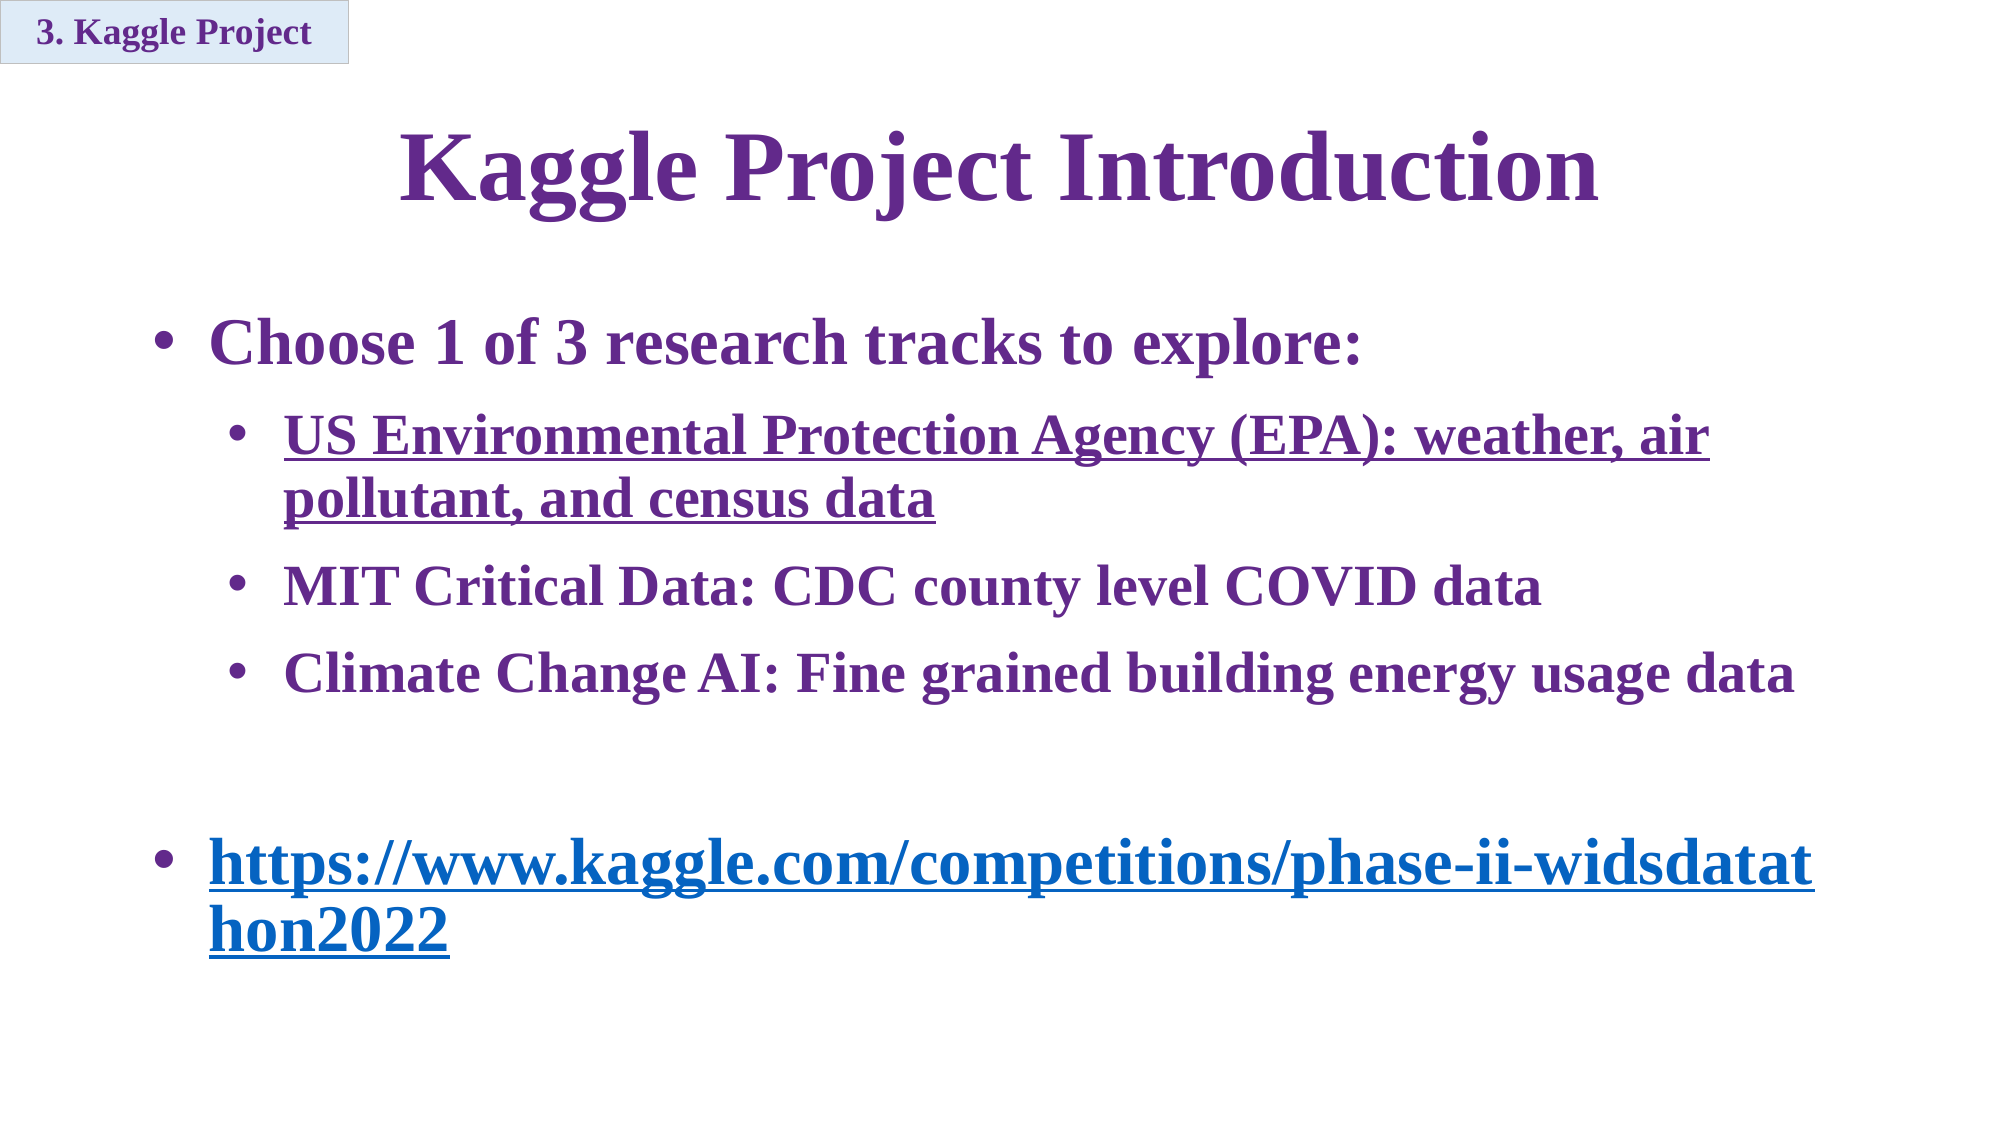

3. Kaggle Project
# Kaggle Project Introduction
Choose 1 of 3 research tracks to explore:
US Environmental Protection Agency (EPA): weather, air pollutant, and census data
MIT Critical Data: CDC county level COVID data
Climate Change AI: Fine grained building energy usage data

https://www.kaggle.com/competitions/phase-ii-widsdatathon2022